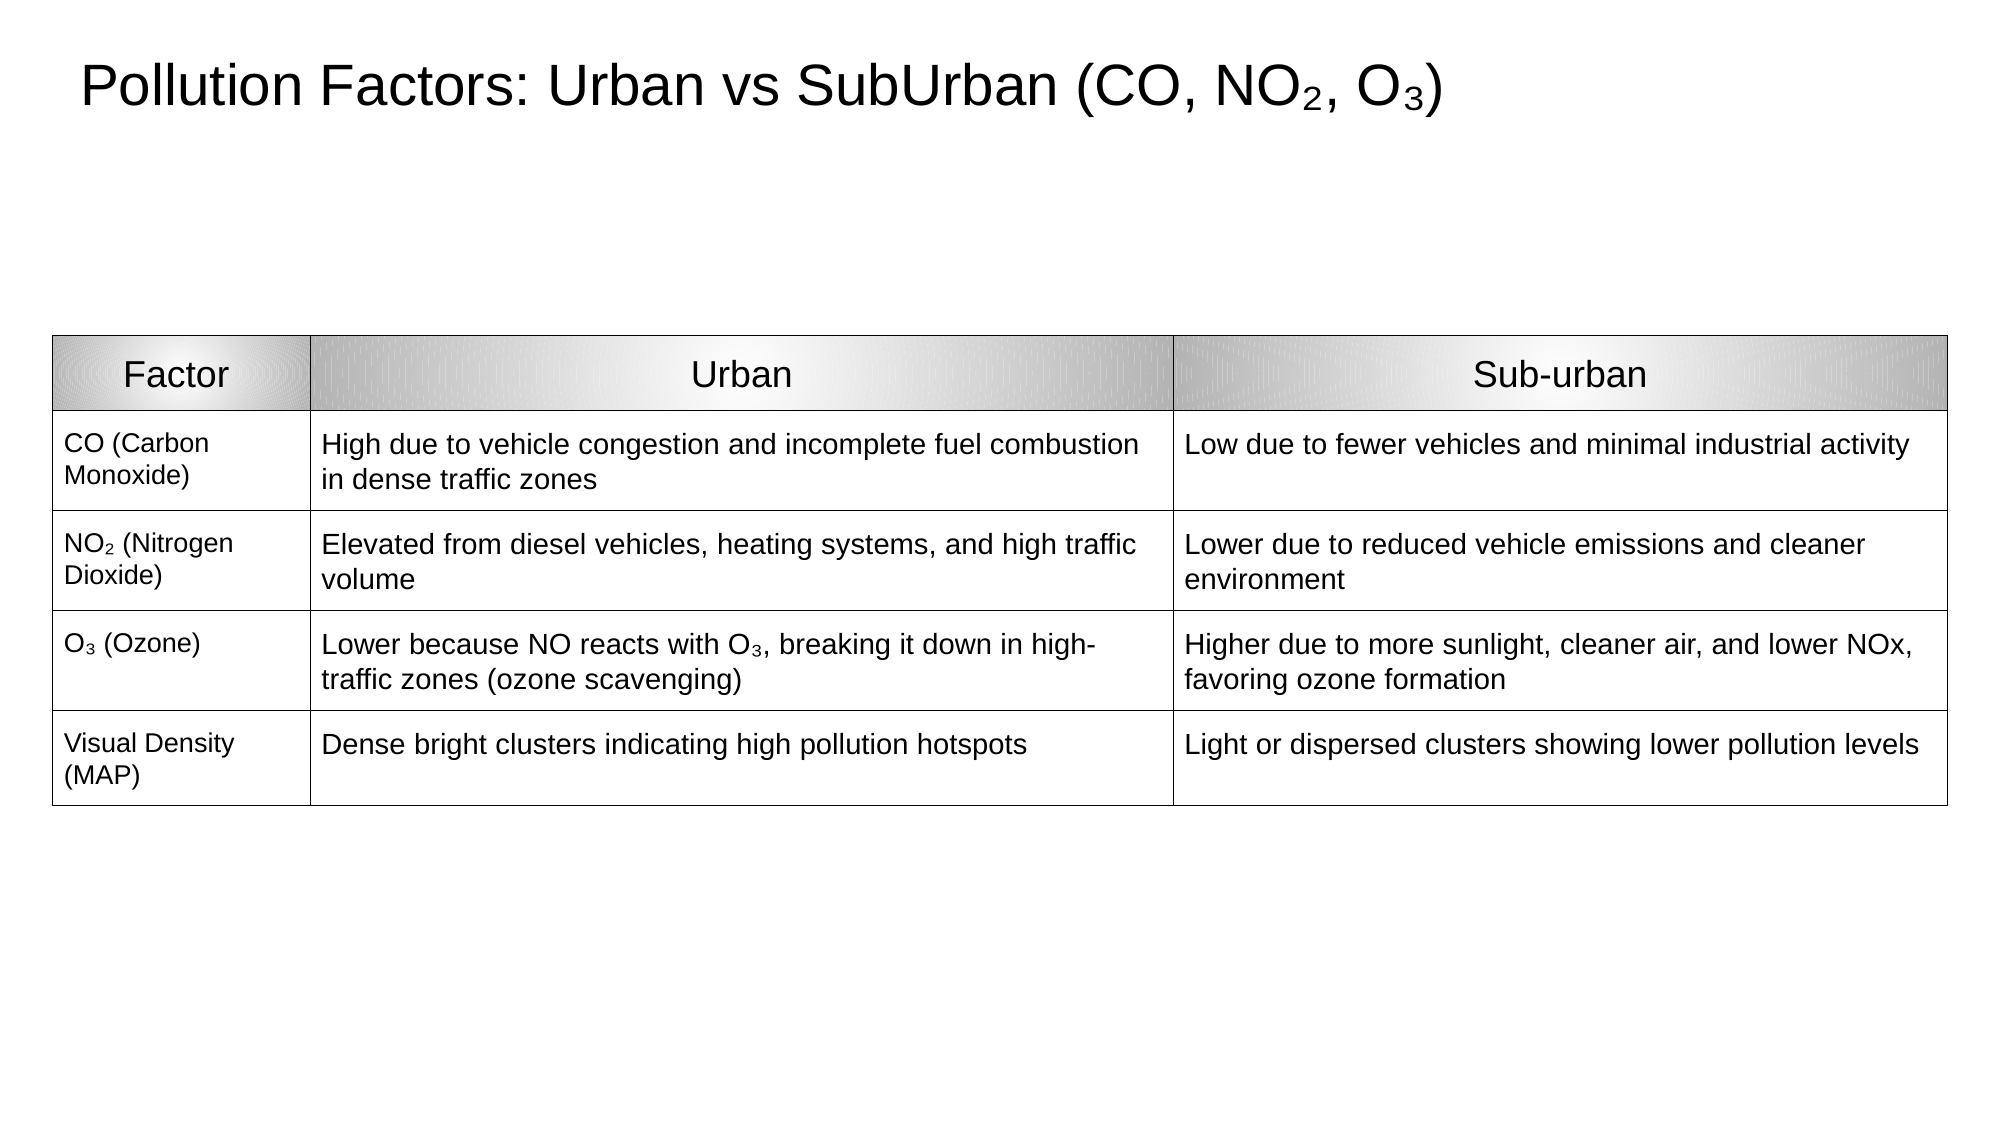

# Pollution Factors: Urban vs SubUrban (CO, NO₂, O₃)
| Factor | Urban | Sub-urban |
| --- | --- | --- |
| CO (Carbon Monoxide) | High due to vehicle congestion and incomplete fuel combustion in dense traffic zones | Low due to fewer vehicles and minimal industrial activity |
| NO₂ (Nitrogen Dioxide) | Elevated from diesel vehicles, heating systems, and high traffic volume | Lower due to reduced vehicle emissions and cleaner environment |
| O₃ (Ozone) | Lower because NO reacts with O₃, breaking it down in high-traffic zones (ozone scavenging) | Higher due to more sunlight, cleaner air, and lower NOx, favoring ozone formation |
| Visual Density (MAP) | Dense bright clusters indicating high pollution hotspots | Light or dispersed clusters showing lower pollution levels |